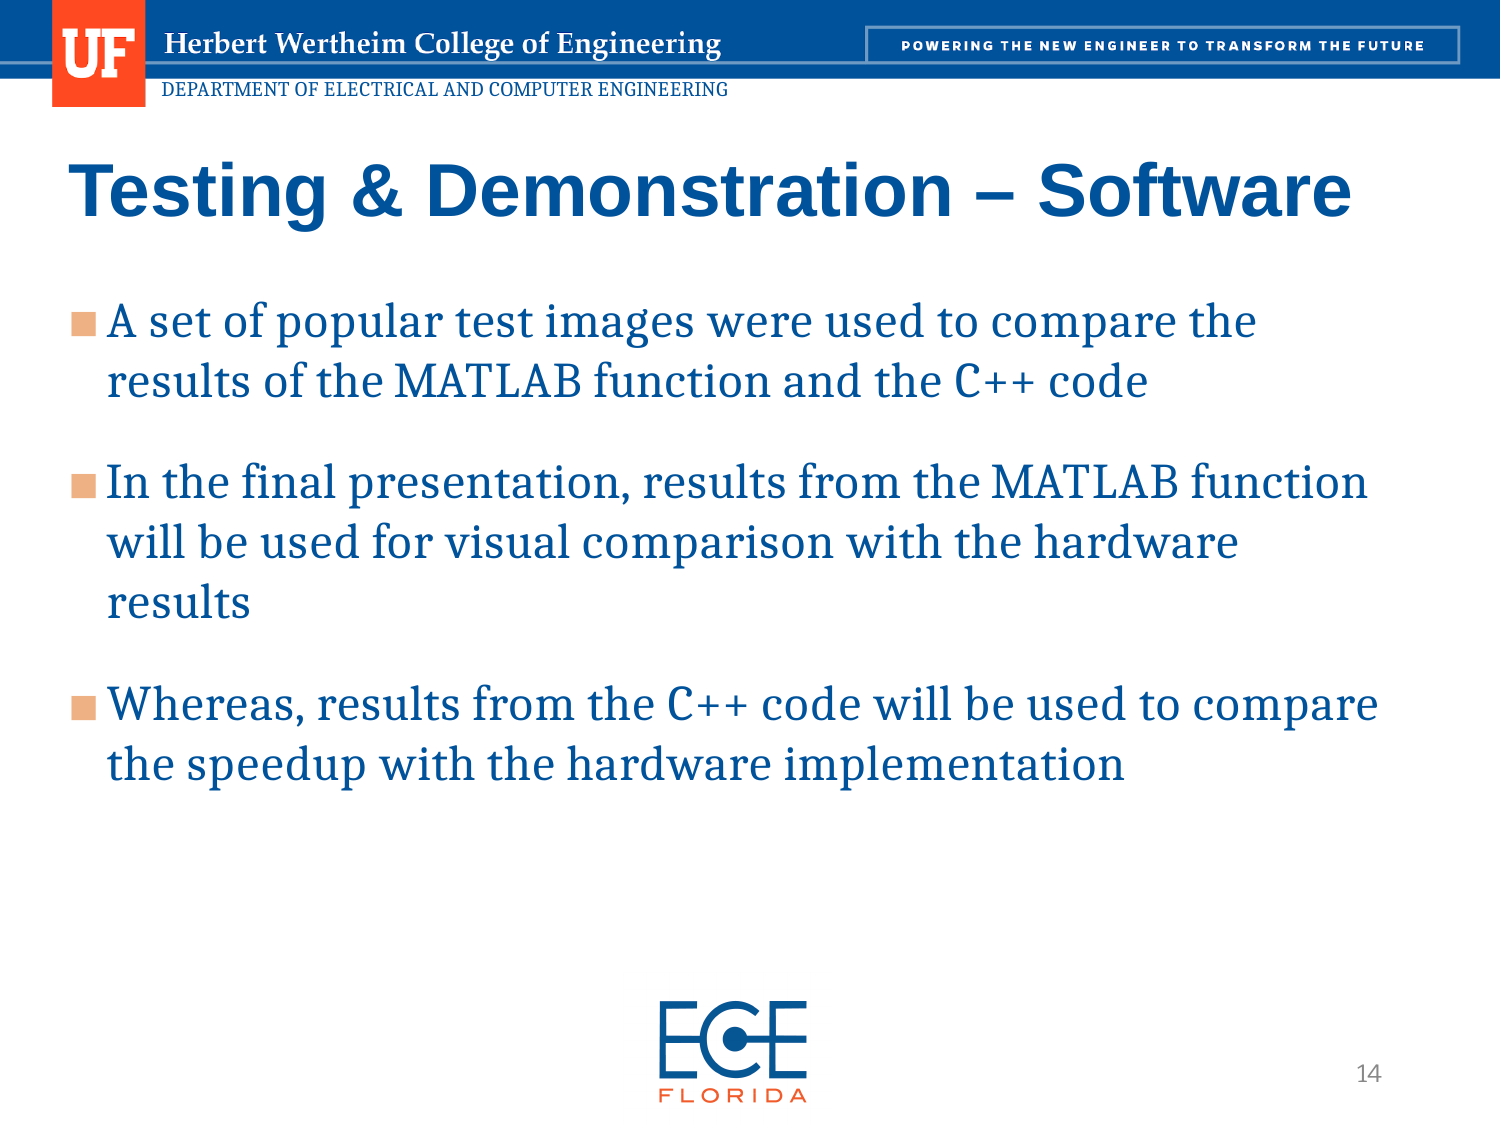

# Testing & Demonstration – Software
A set of popular test images were used to compare the results of the MATLAB function and the C++ code
In the final presentation, results from the MATLAB function will be used for visual comparison with the hardware results
Whereas, results from the C++ code will be used to compare the speedup with the hardware implementation
14